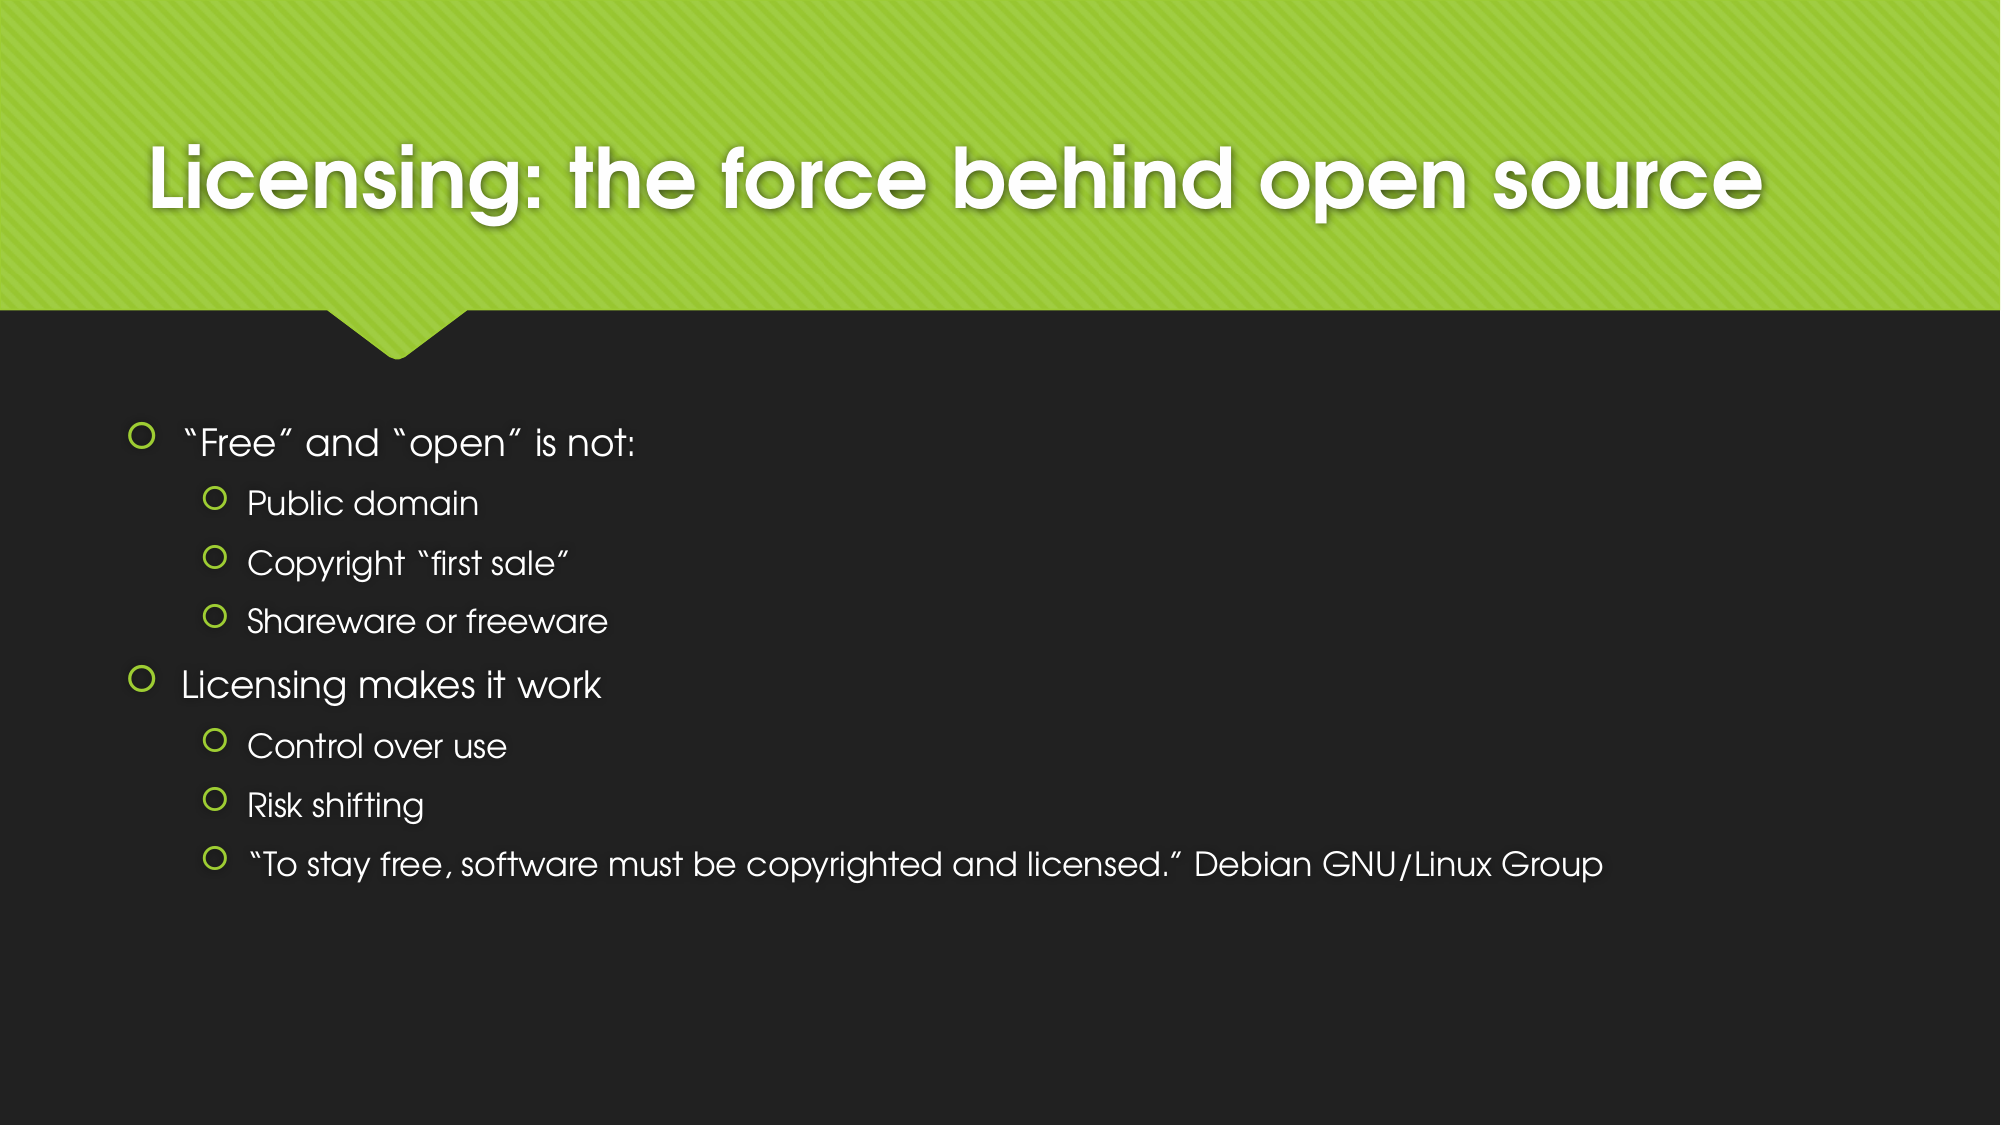

# Licensing: the force behind open source
“Free” and “open” is not:
Public domain
Copyright “first sale”
Shareware or freeware
Licensing makes it work
Control over use
Risk shifting
“To stay free, software must be copyrighted and licensed.” Debian GNU/Linux Group